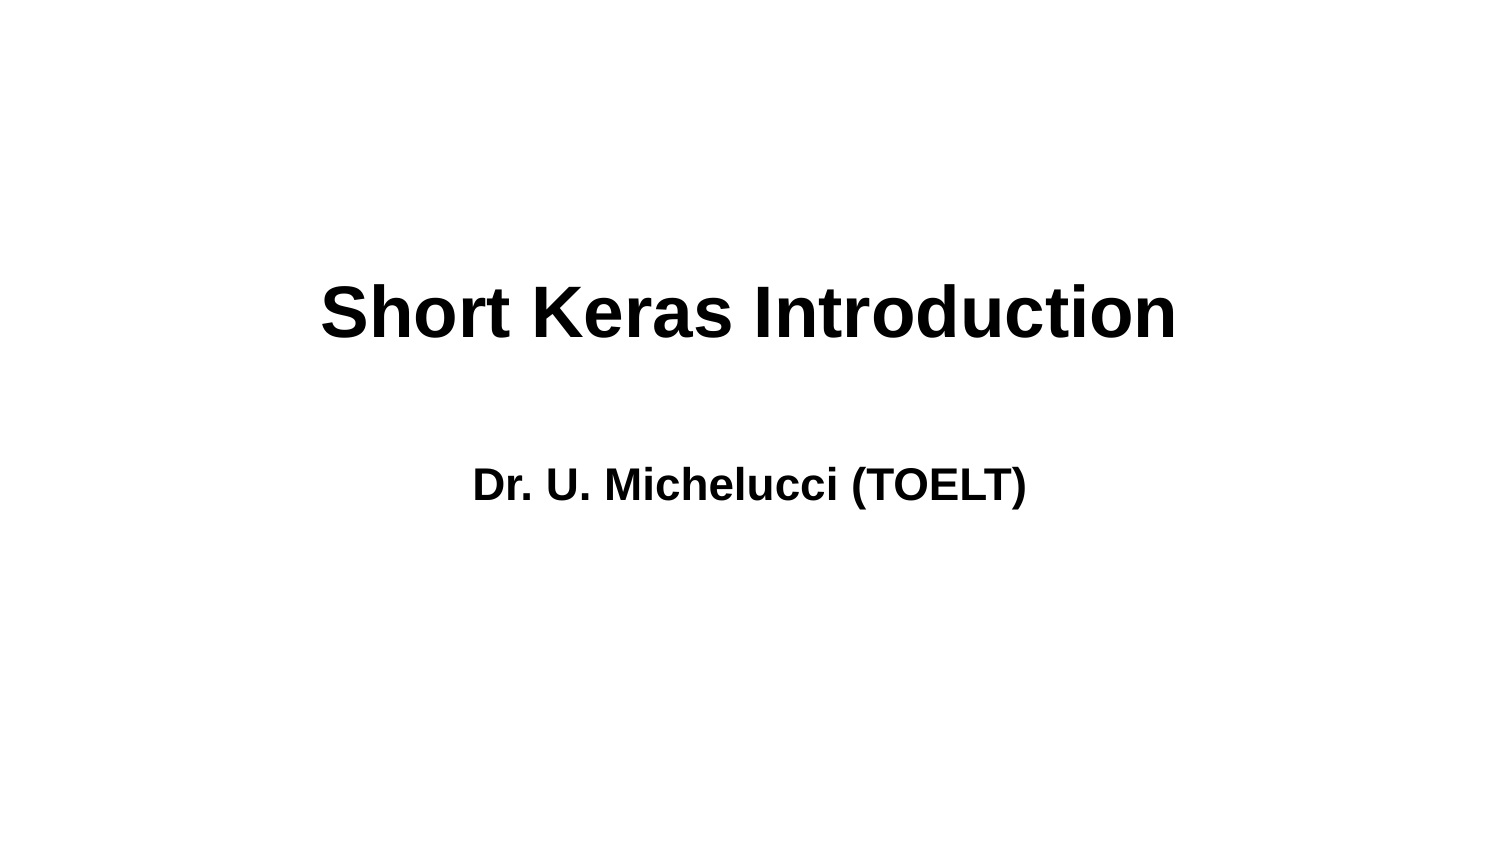

Short Keras Introduction
Dr. U. Michelucci (TOELT)